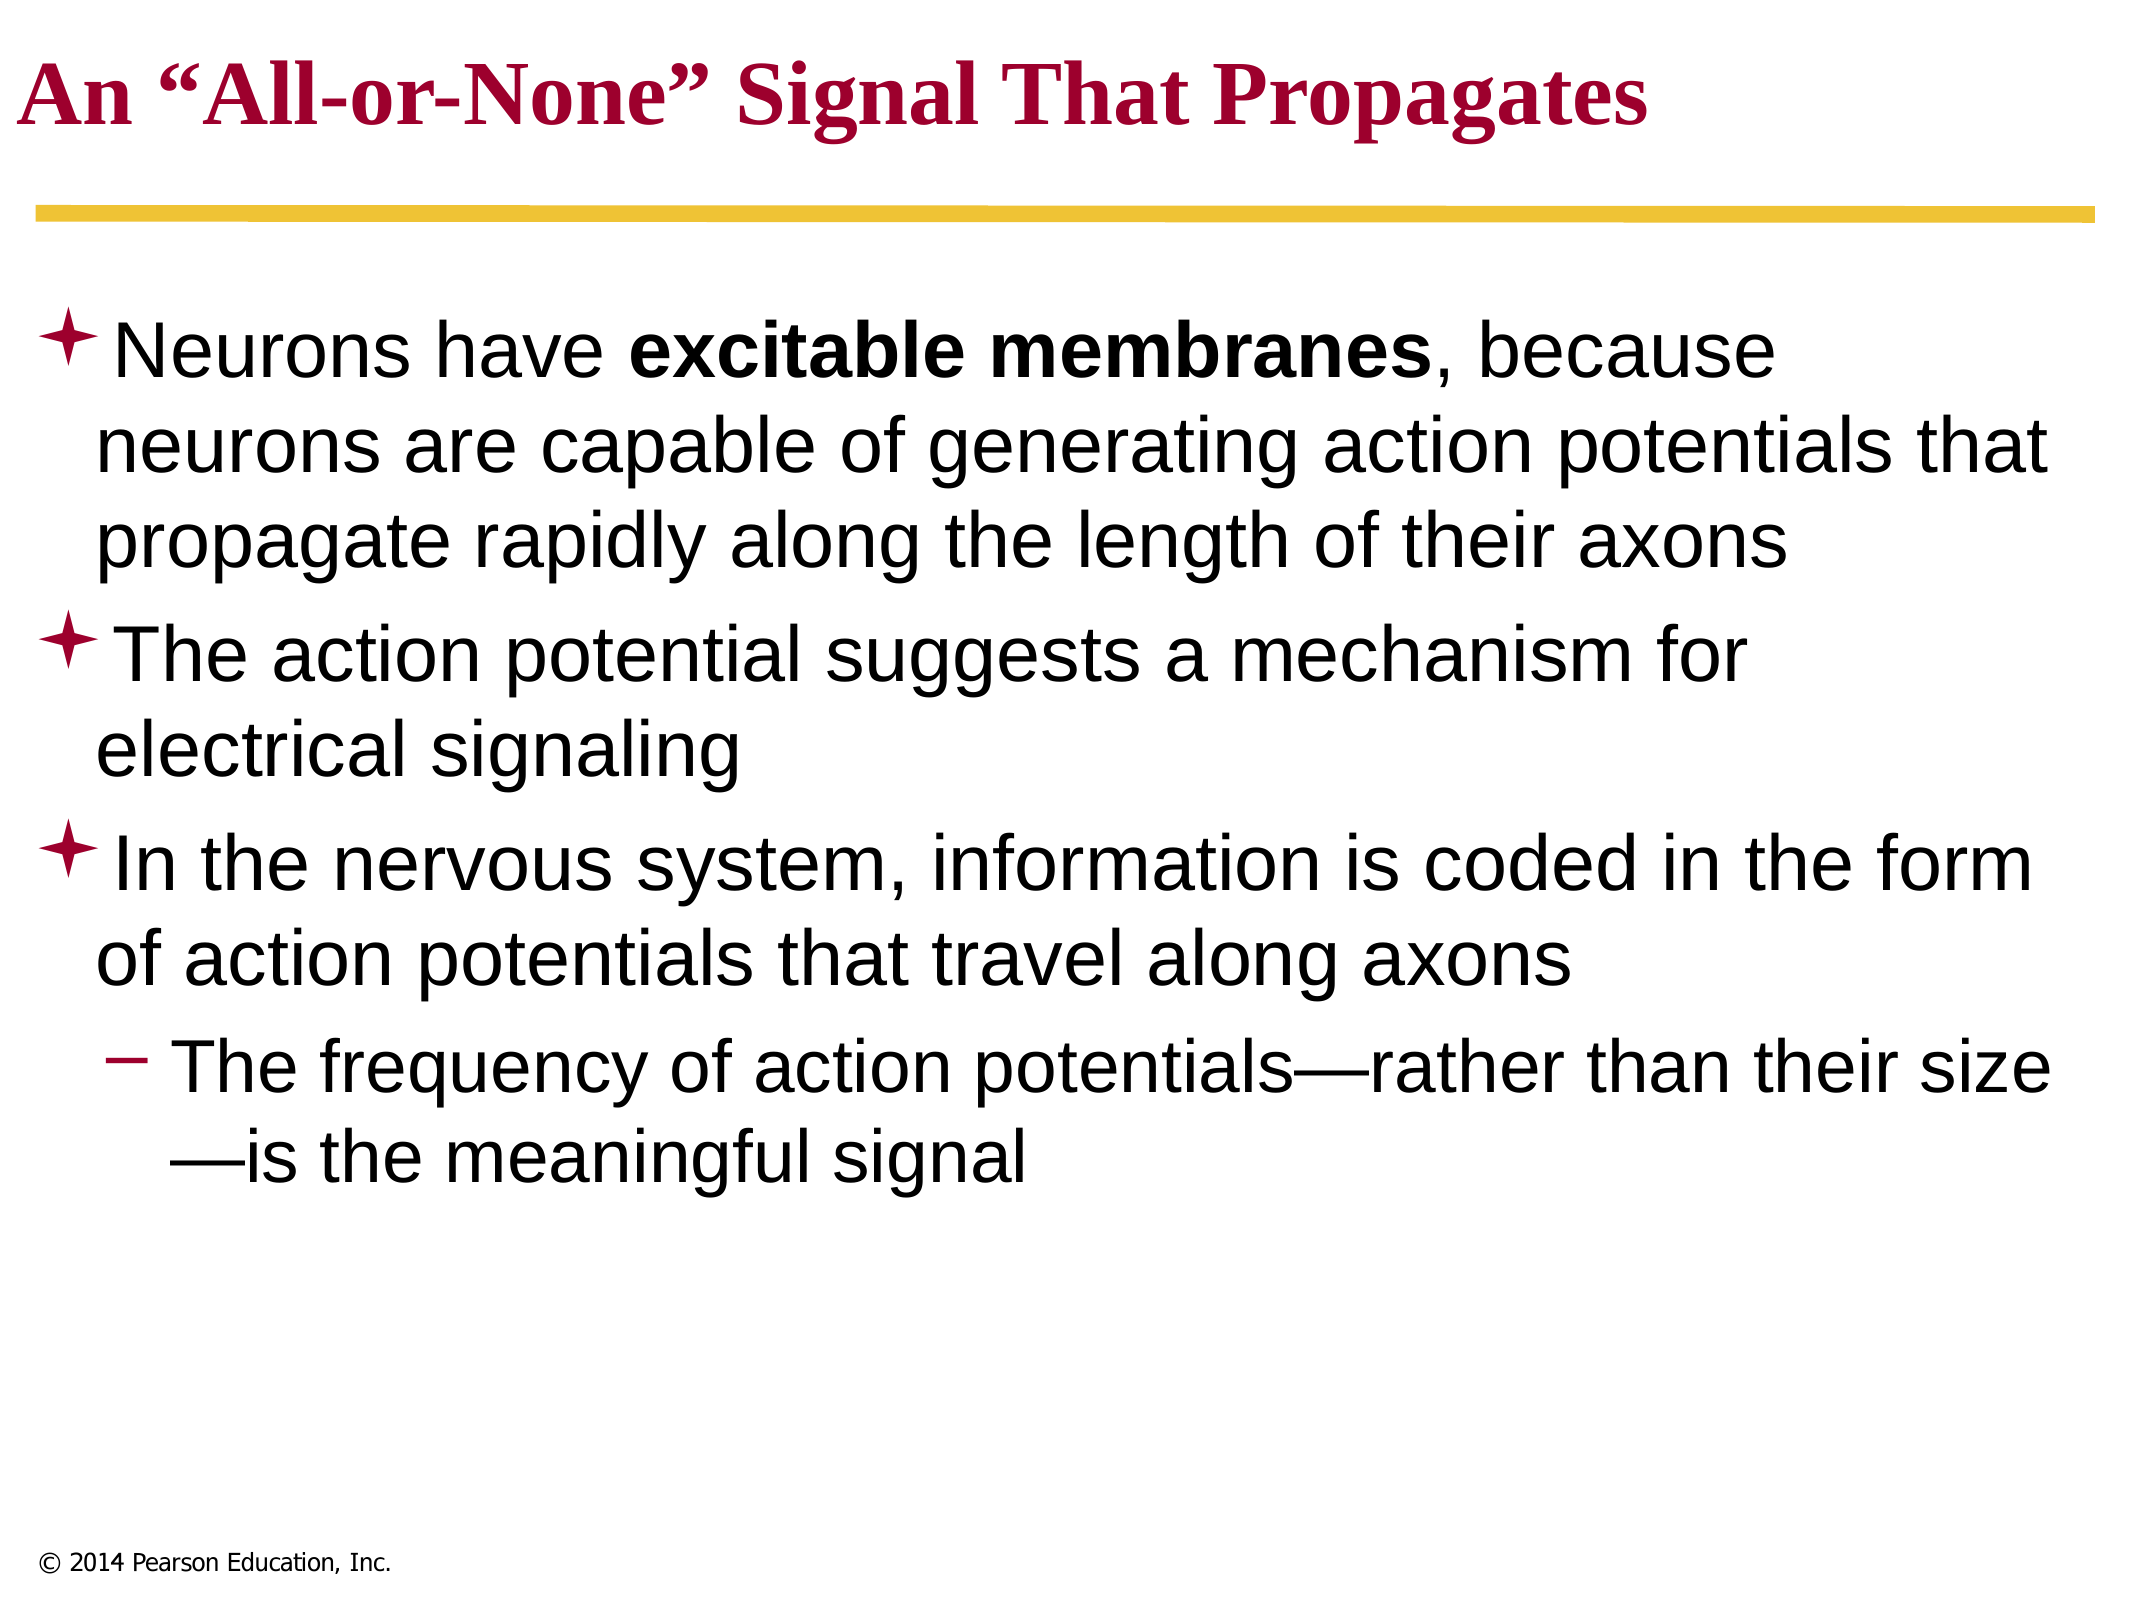

An “All-or-None” Signal That Propagates

Neurons have excitable membranes, because neurons are capable of generating action potentials that propagate rapidly along the length of their axons
The action potential suggests a mechanism for electrical signaling
In the nervous system, information is coded in the form of action potentials that travel along axons
The frequency of action potentials—rather than their size—is the meaningful signal